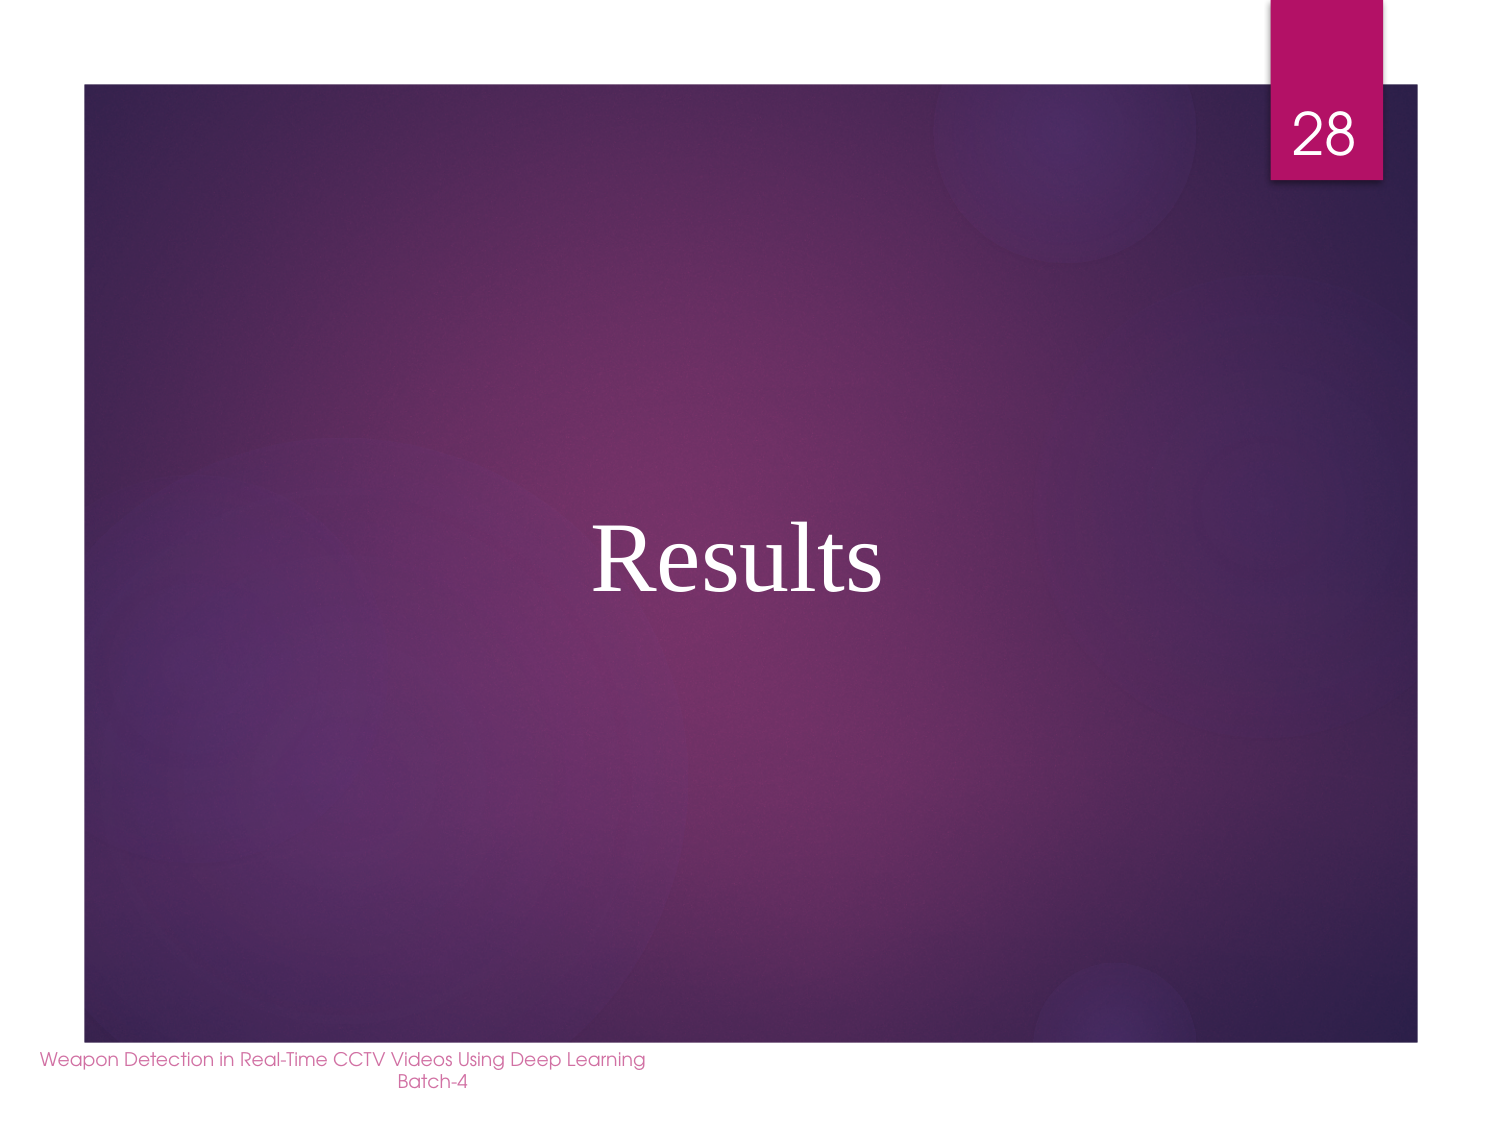

28
# Results

Weapon Detection in Real-Time CCTV Videos Using Deep Learning                  			    				           Batch-4